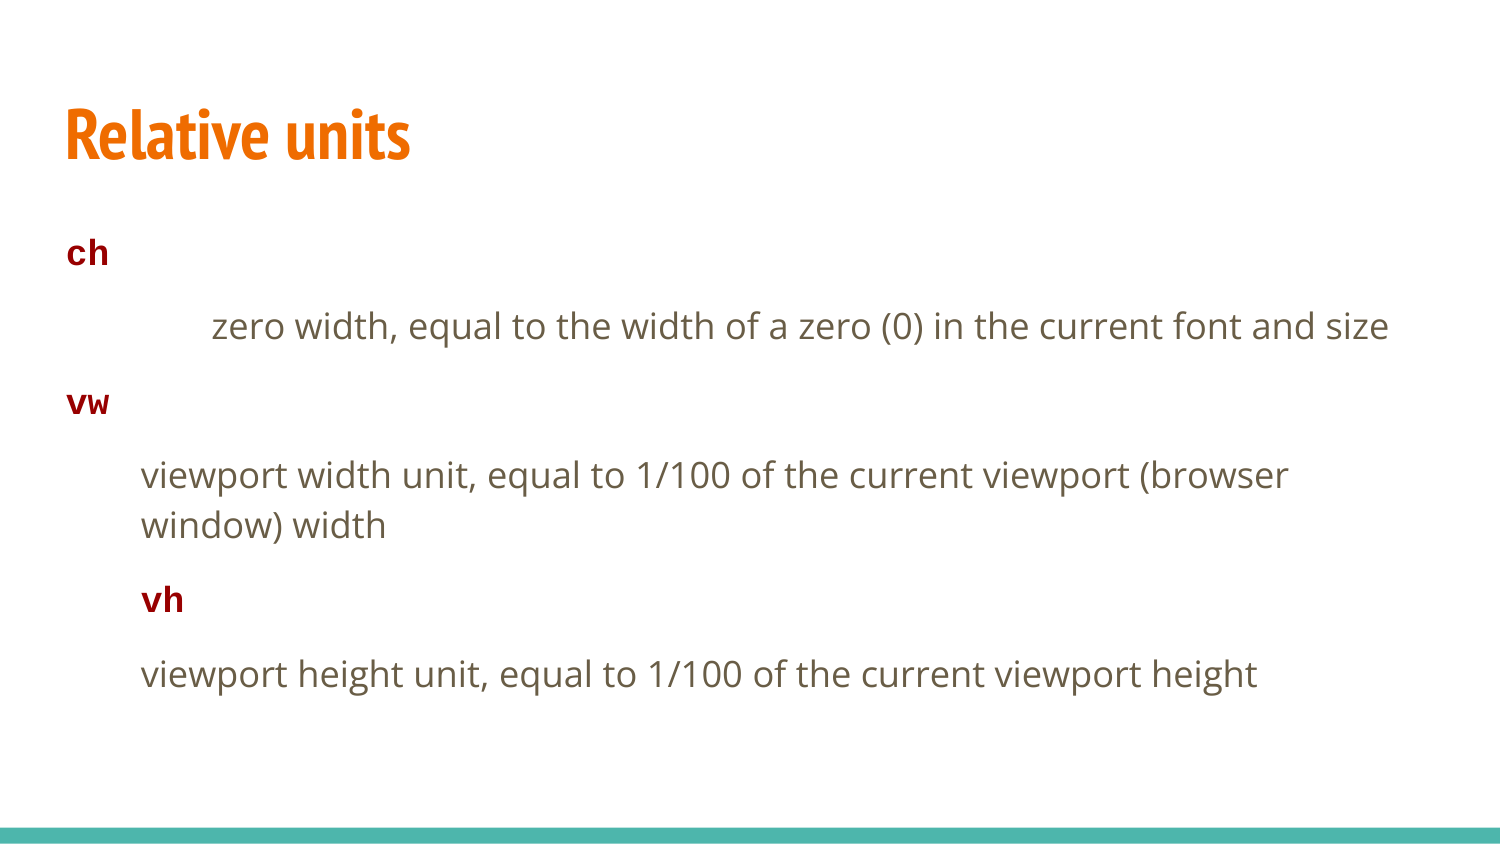

Relative units
ch
	zero width, equal to the width of a zero (0) in the current font and size
vw
viewport width unit, equal to 1/100 of the current viewport (browser window) width
vh
	viewport height unit, equal to 1/100 of the current viewport height